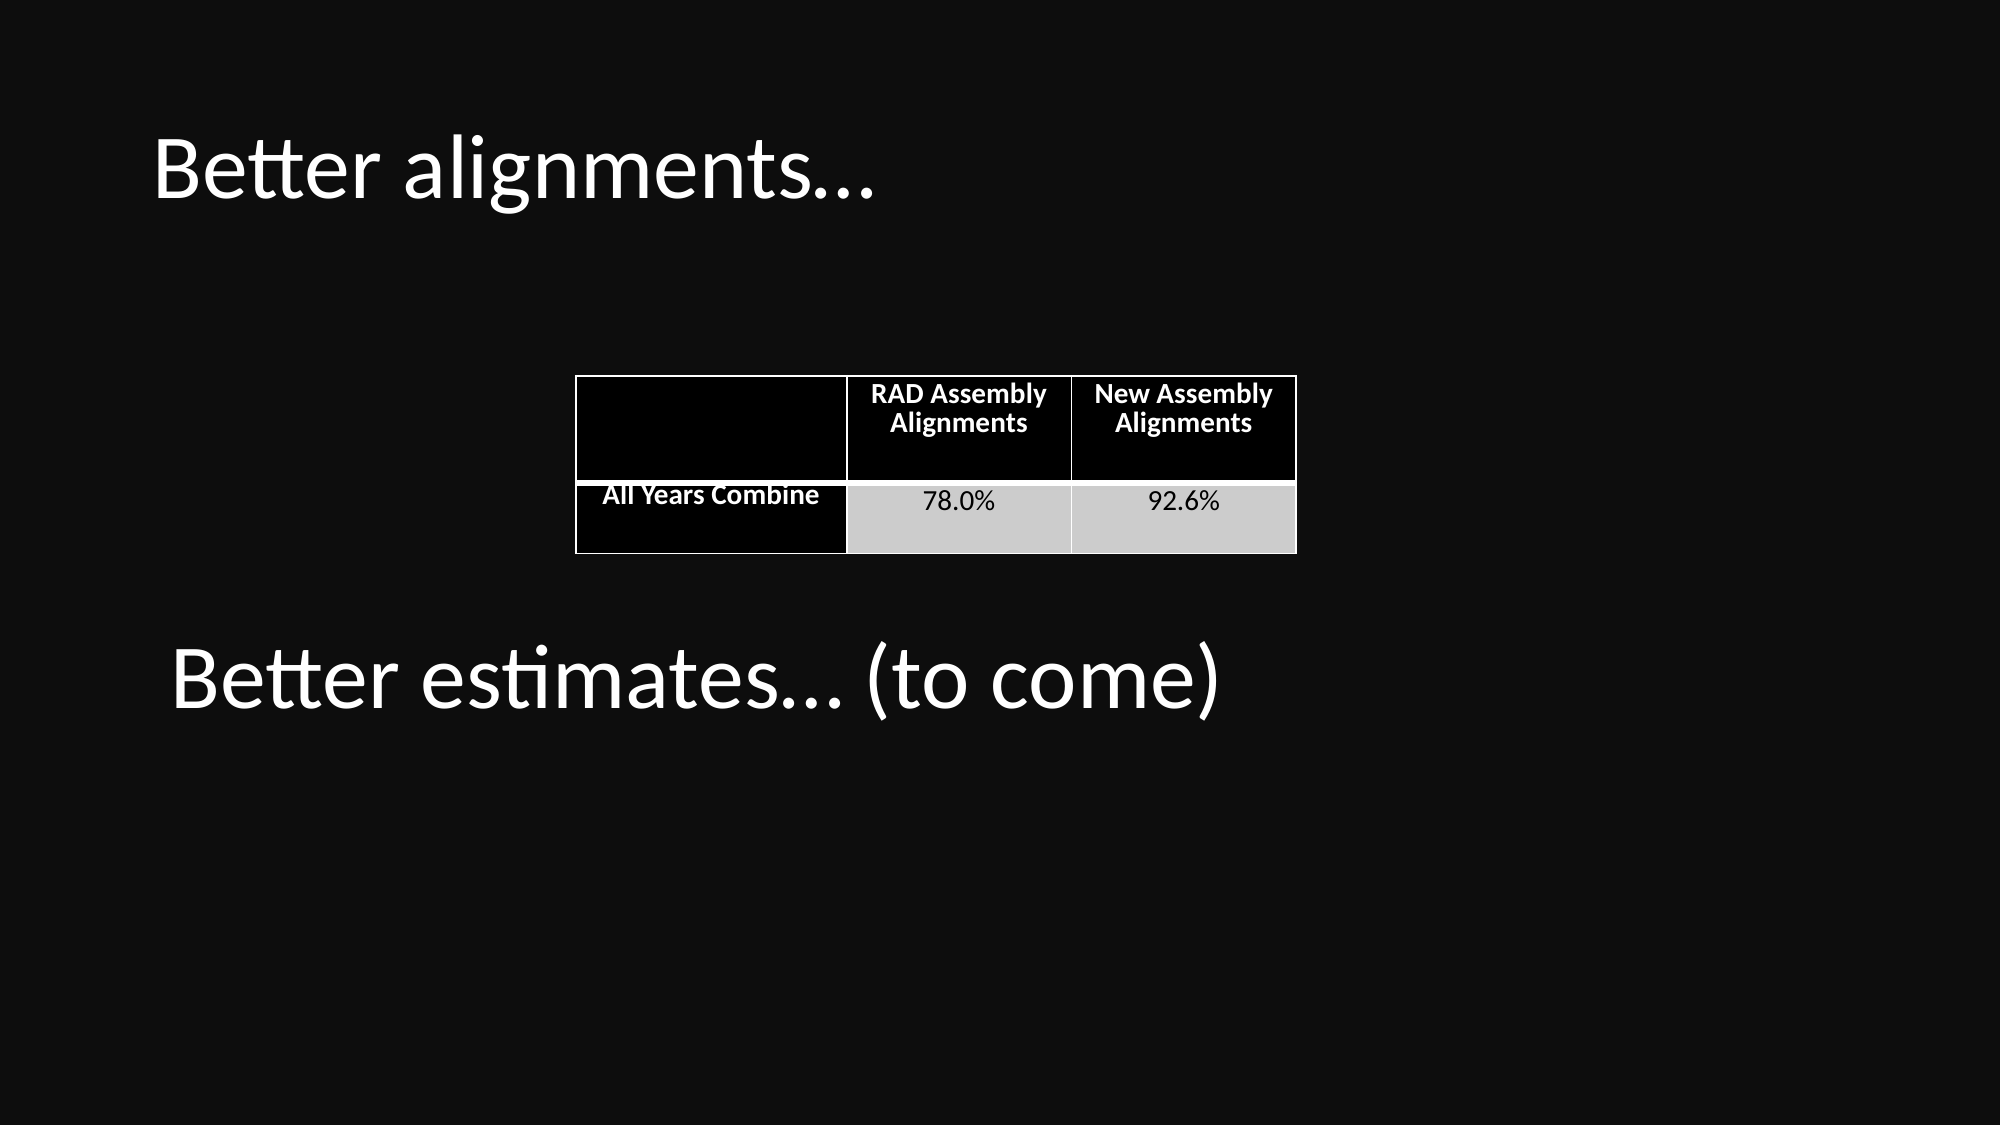

# Better alignments…
|  | RAD Assembly Alignments | New Assembly Alignments |
| --- | --- | --- |
| All Years Combine | 78.0% | 92.6% |
Better estimates… (to come)